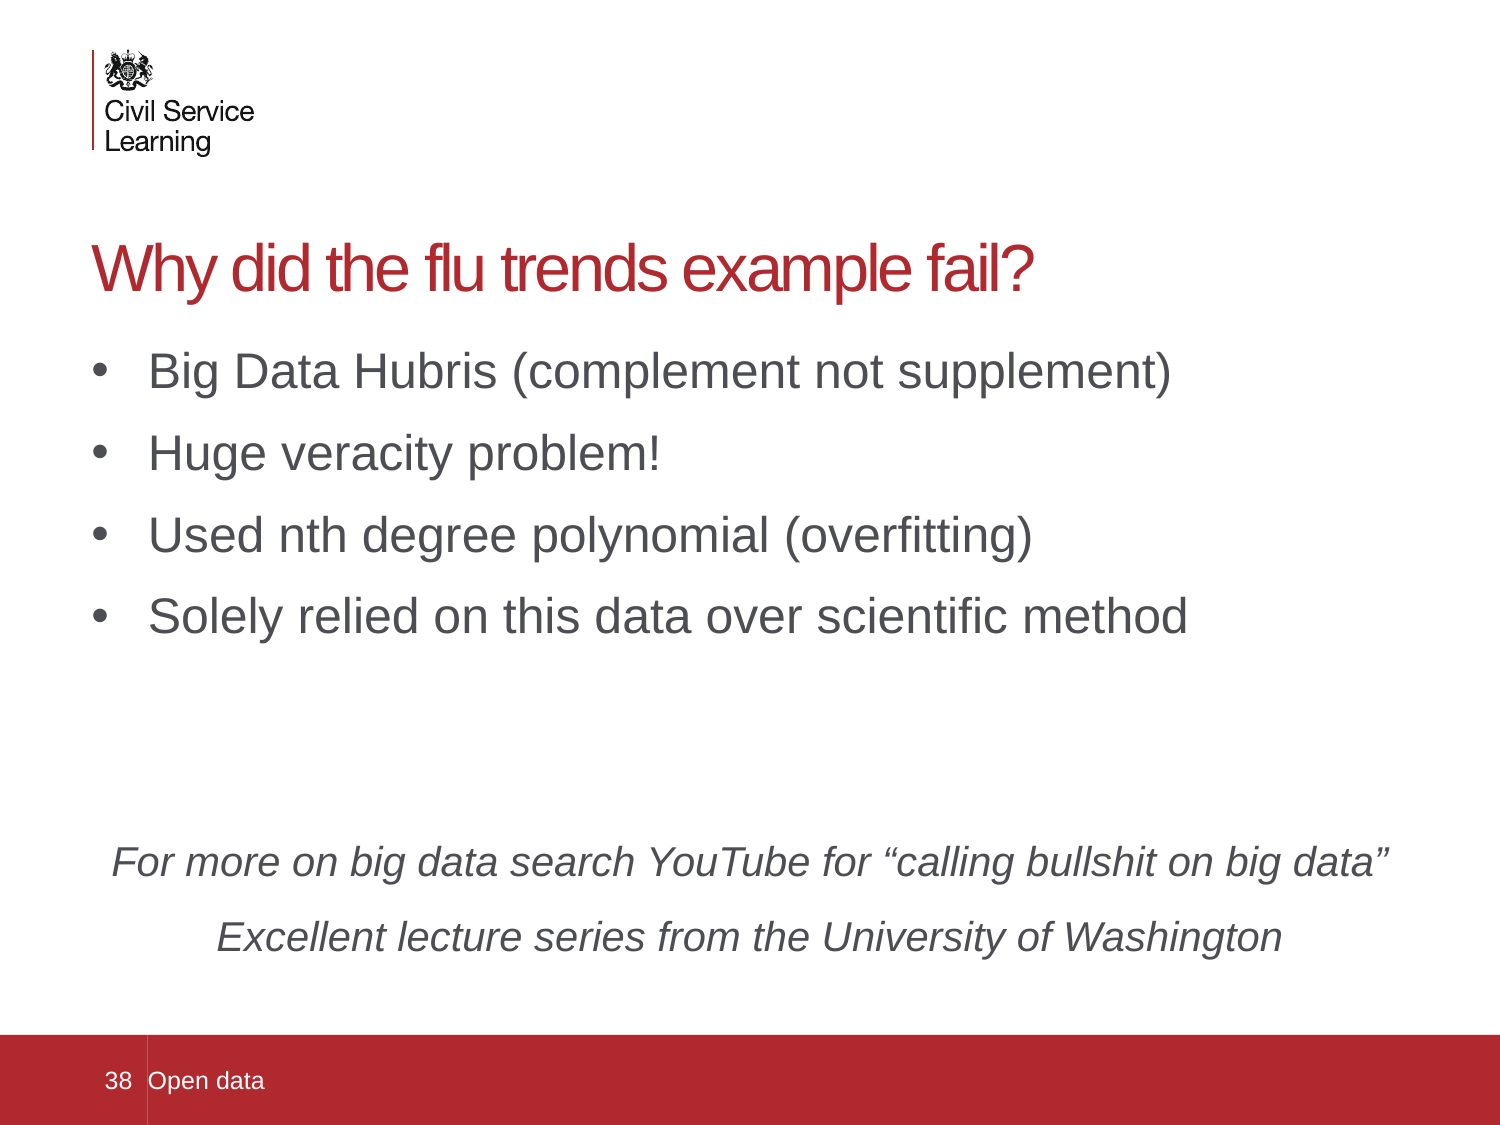

# Why did the flu trends example fail?
Big Data Hubris (complement not supplement)
Huge veracity problem!
Used nth degree polynomial (overfitting)
Solely relied on this data over scientific method

For more on big data search YouTube for “calling bullshit on big data” Excellent lecture series from the University of Washington

38
Open data